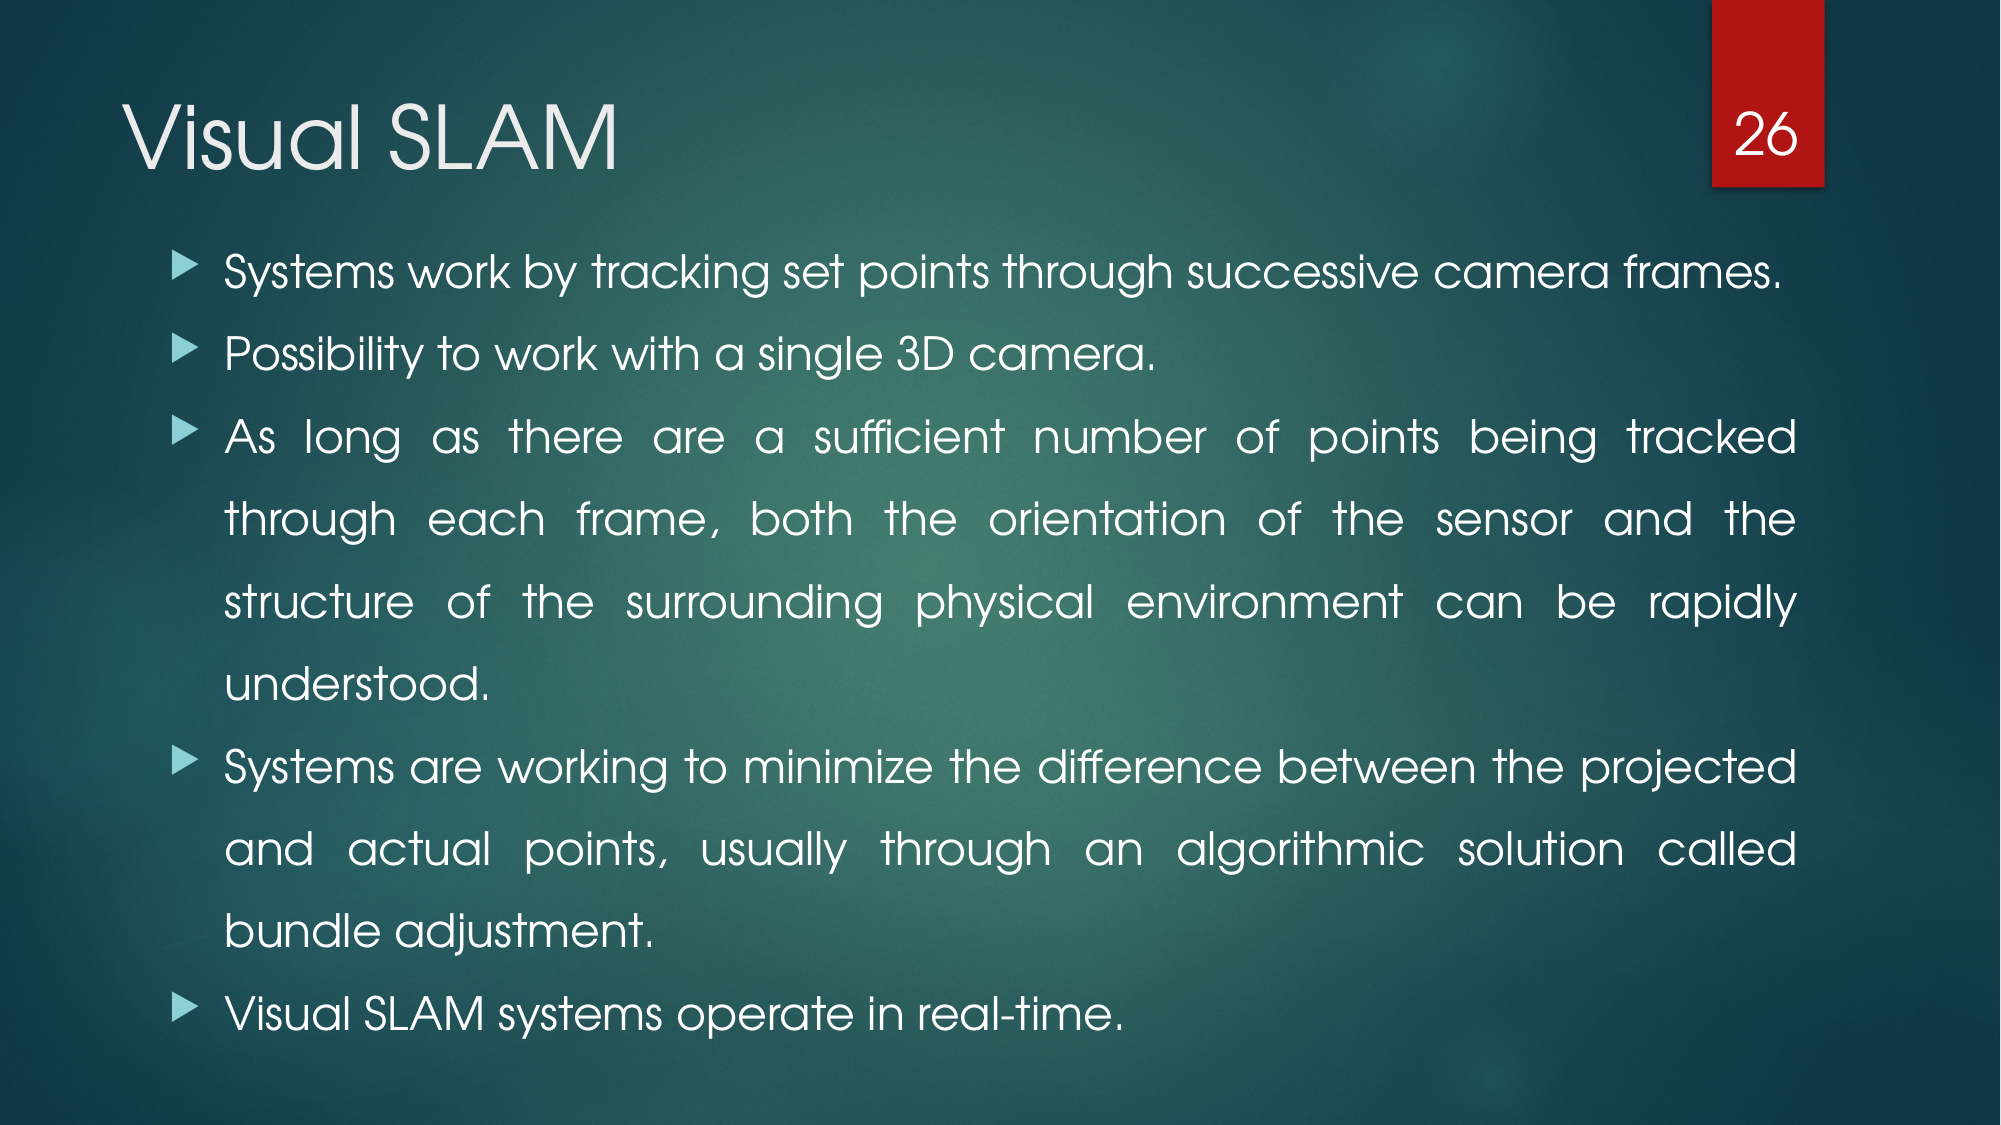

26
# Visual SLAM
Systems work by tracking set points through successive camera frames.
Possibility to work with a single 3D camera.
As long as there are a sufficient number of points being tracked through each frame, both the orientation of the sensor and the structure of the surrounding physical environment can be rapidly understood.
Systems are working to minimize the difference between the projected and actual points, usually through an algorithmic solution called bundle adjustment.
Visual SLAM systems operate in real-time.